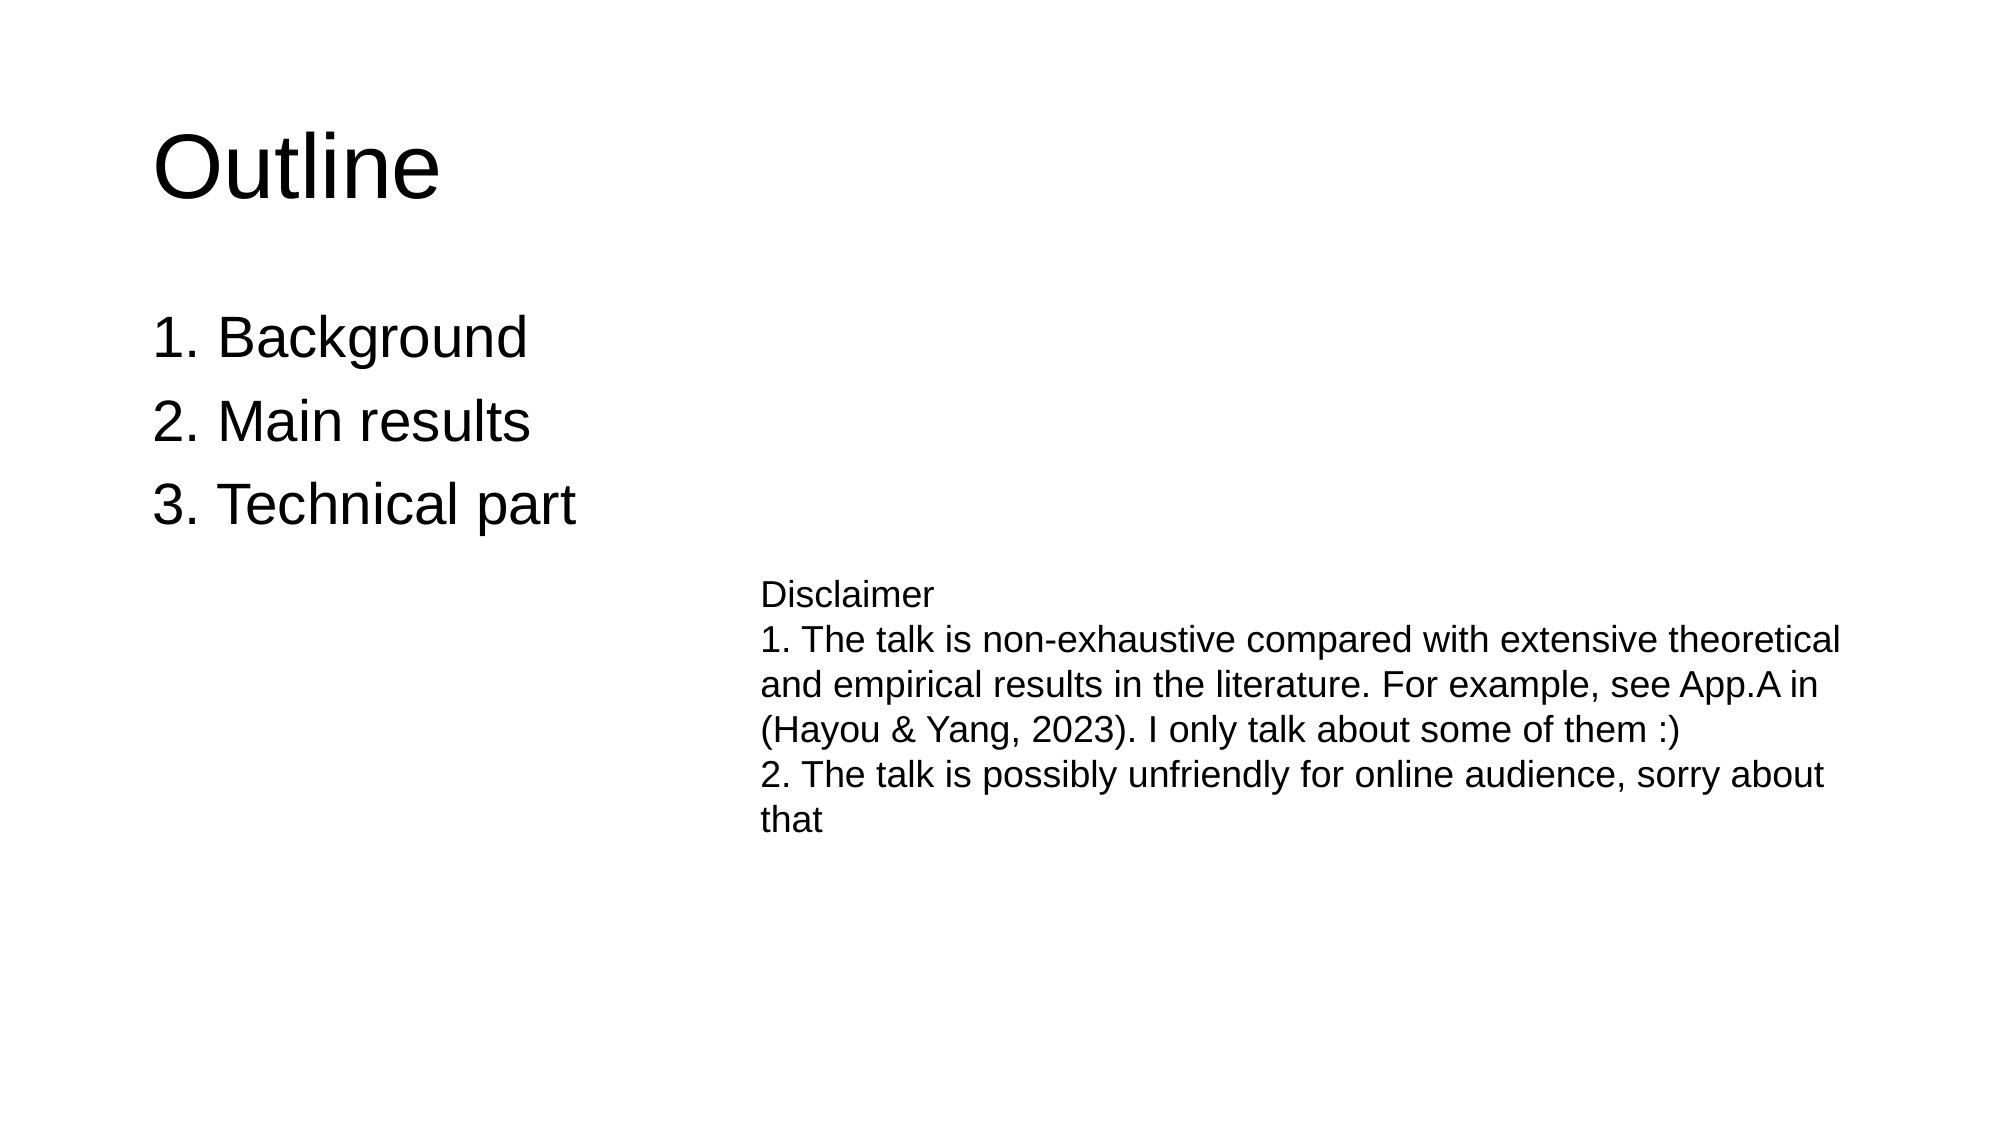

# Outline
1. Background
2. Main results
3. Technical part
Disclaimer
1. The talk is non-exhaustive compared with extensive theoretical and empirical results in the literature. For example, see App.A in (Hayou & Yang, 2023). I only talk about some of them :)
2. The talk is possibly unfriendly for online audience, sorry about that